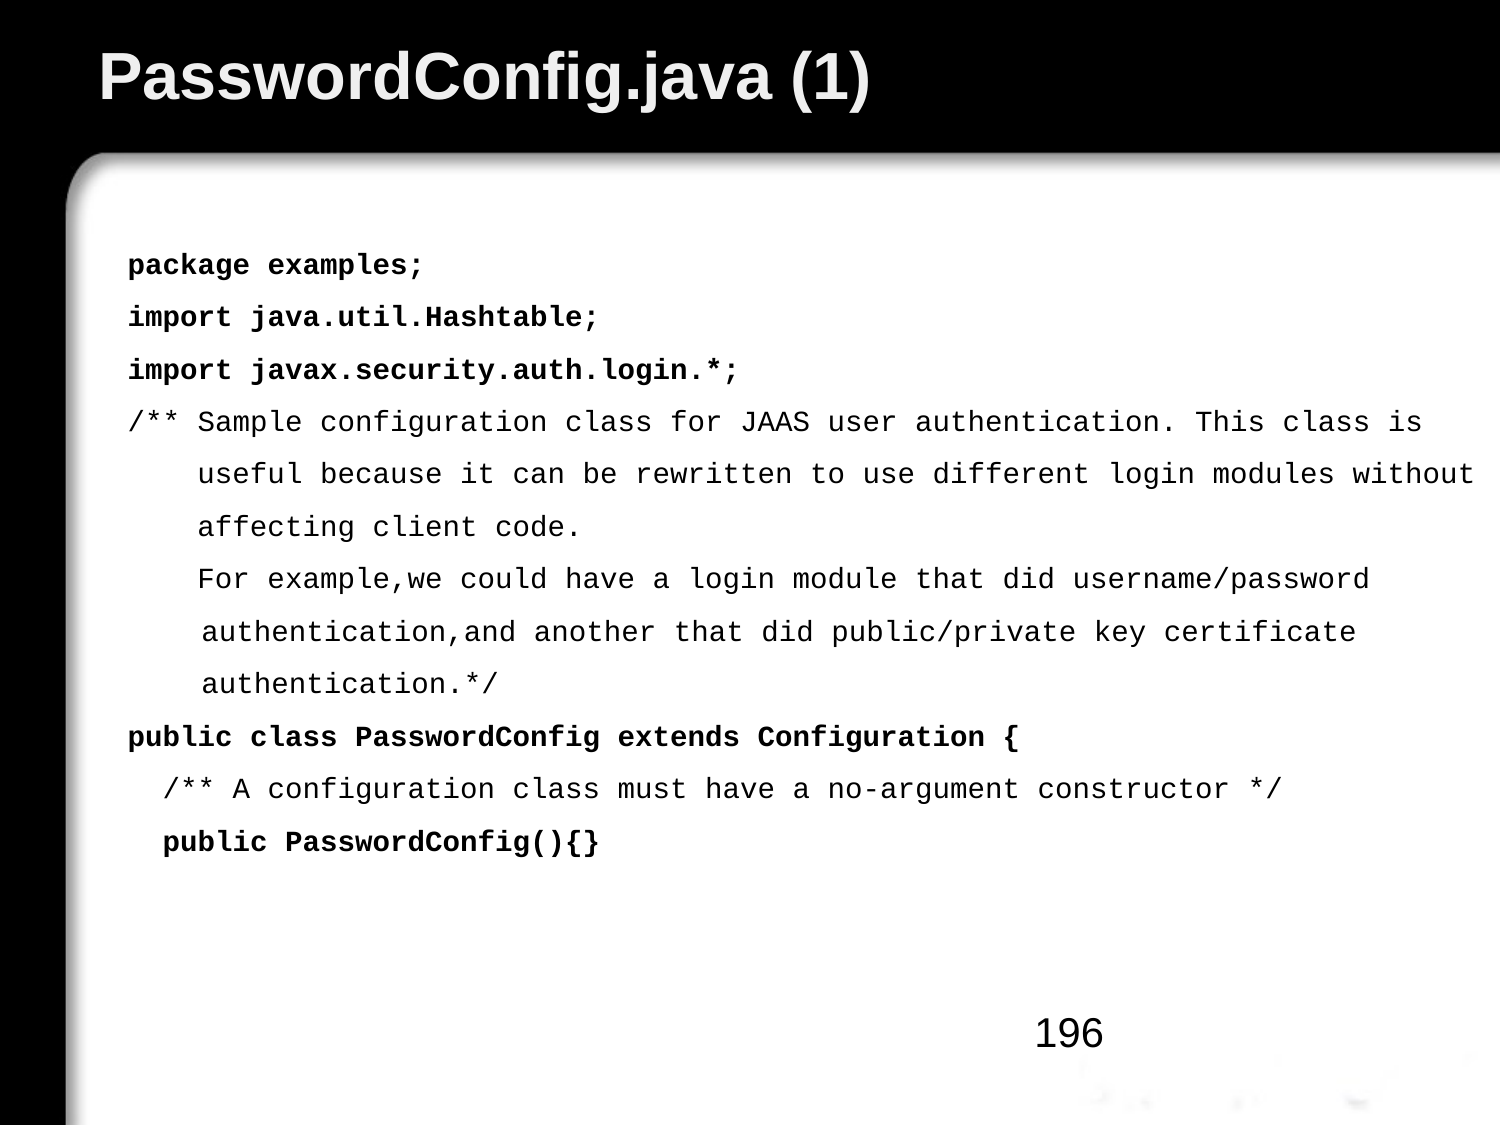

# PasswordConfig.java (1)
package examples;
import java.util.Hashtable;
import javax.security.auth.login.*;
/** Sample configuration class for JAAS user authentication. This class is
    useful because it can be rewritten to use different login modules without
    affecting client code.
    For example,we could have a login module that did username/password
	 authentication,and another that did public/private key certificate
	 authentication.*/
public class PasswordConfig extends Configuration {
  /** A configuration class must have a no-argument constructor */
  public PasswordConfig(){}